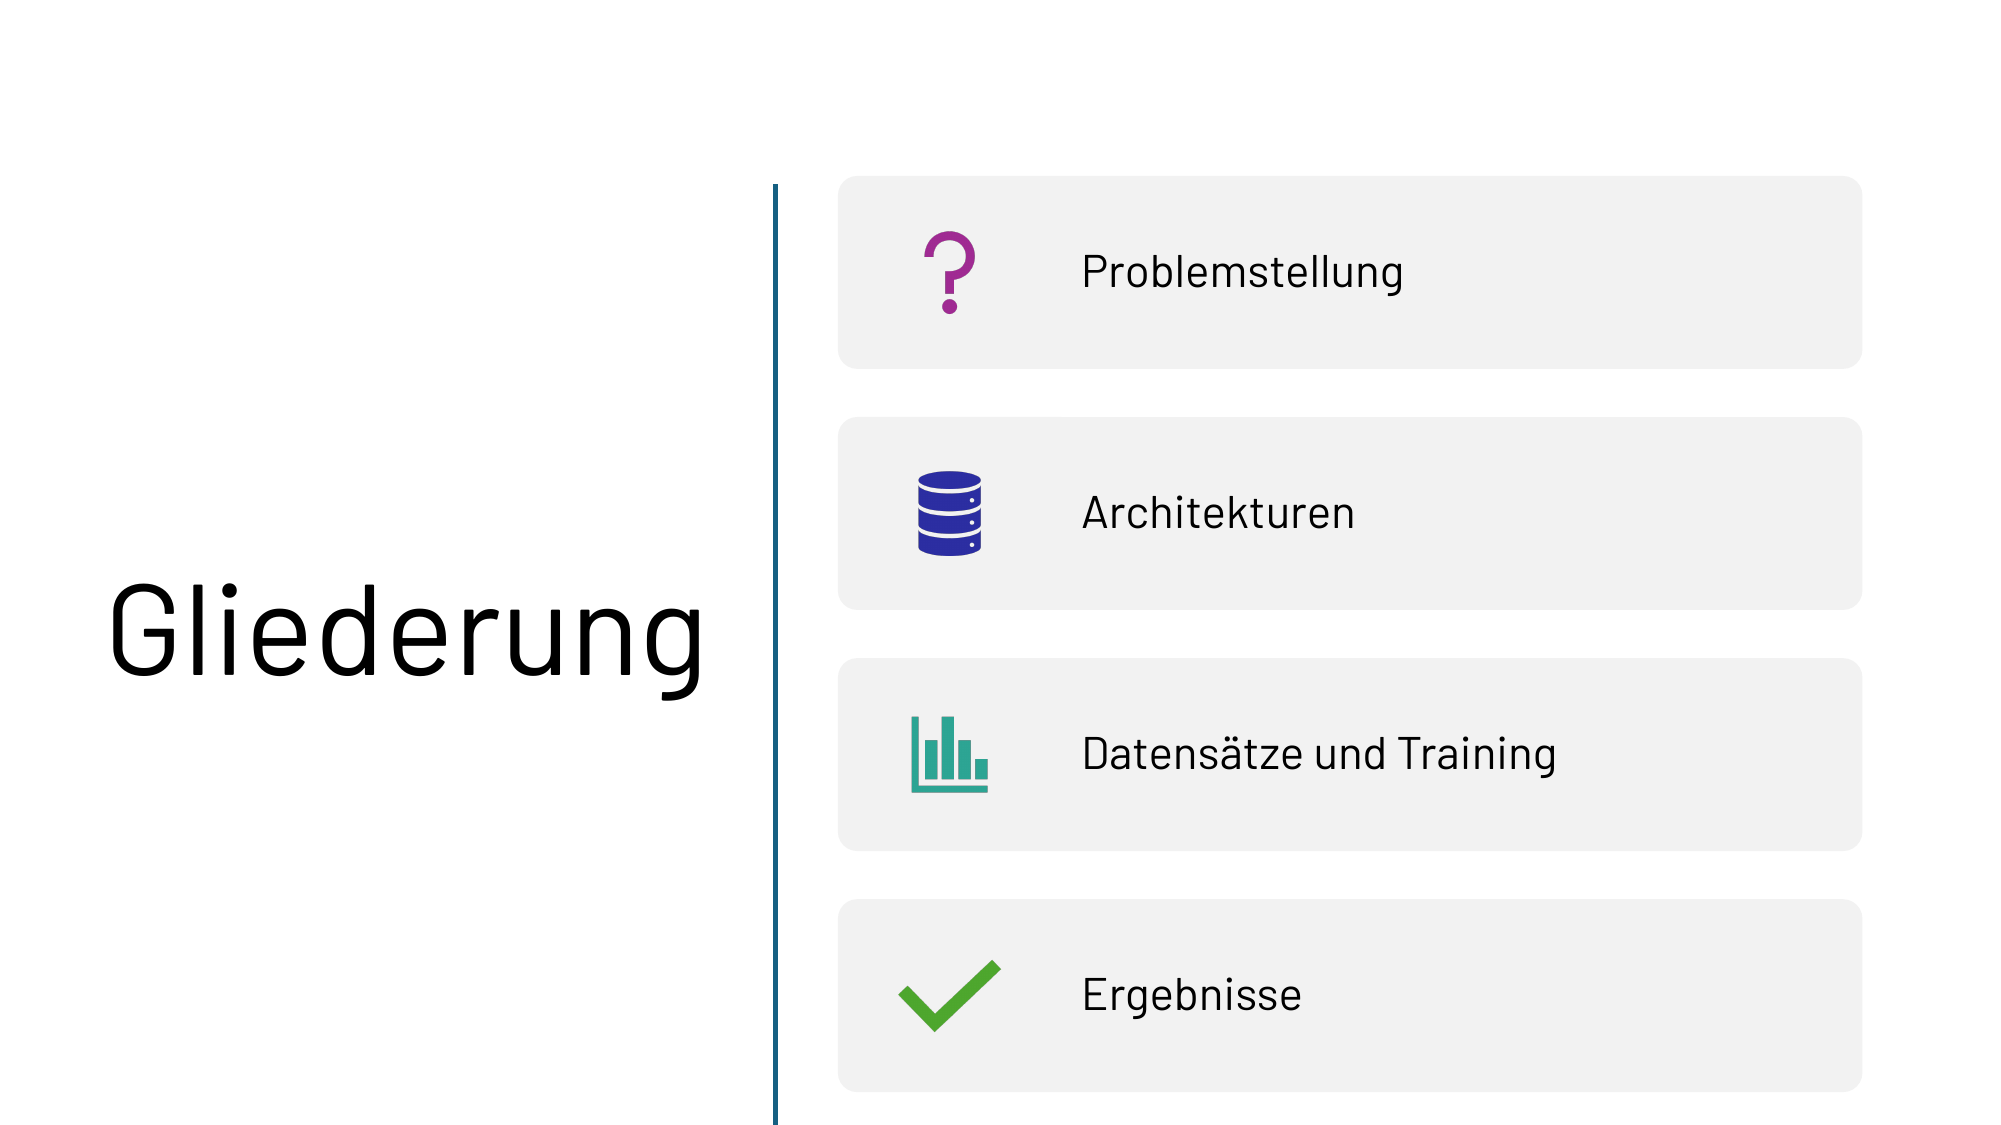

# Gliederung
Problemstellung
Architekturen
Datensätze und Training
Ergebnisse